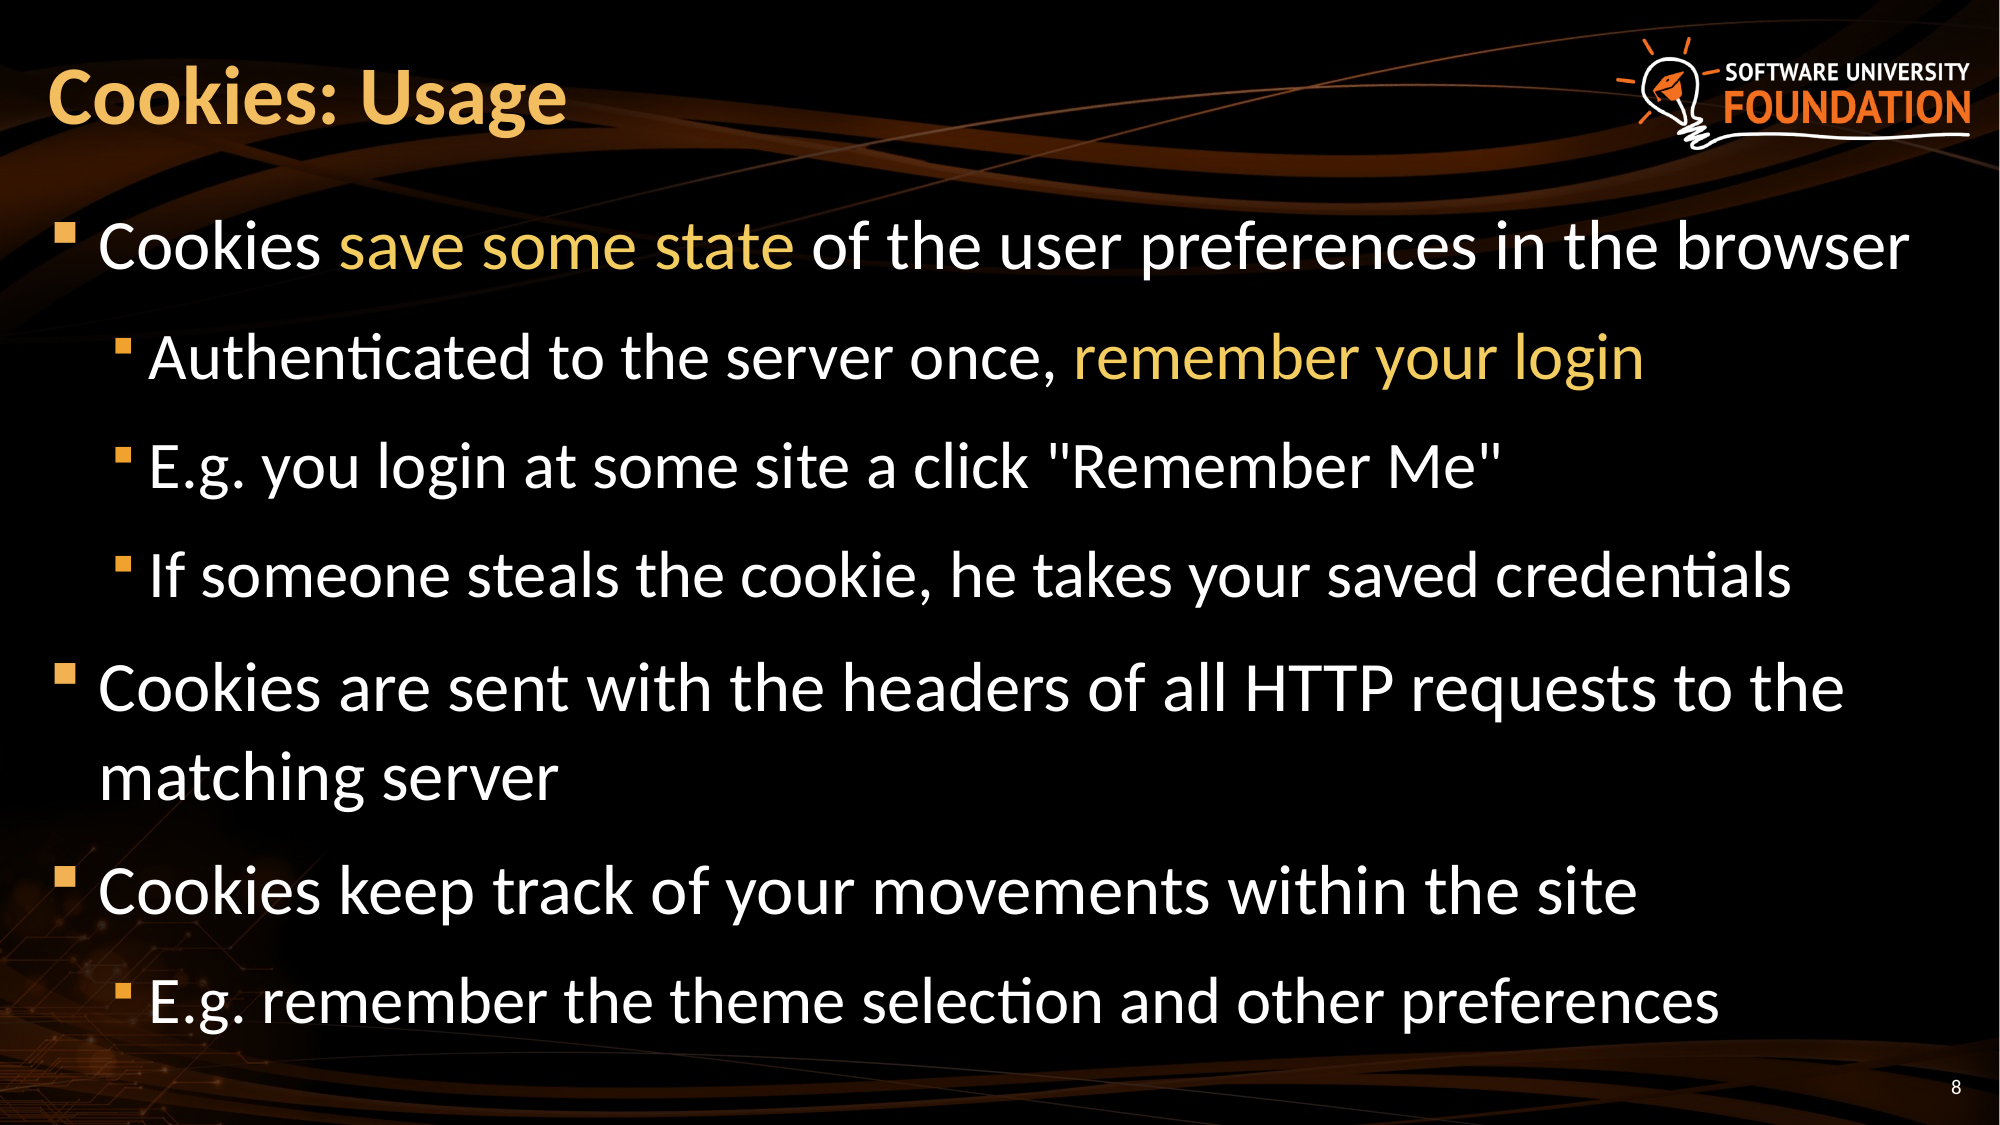

# Cookies: Usage
Cookies save some state of the user preferences in the browser
Authenticated to the server once, remember your login
E.g. you login at some site a click "Remember Me"
If someone steals the cookie, he takes your saved credentials
Cookies are sent with the headers of all HTTP requests to the matching server
Cookies keep track of your movements within the site
E.g. remember the theme selection and other preferences
8